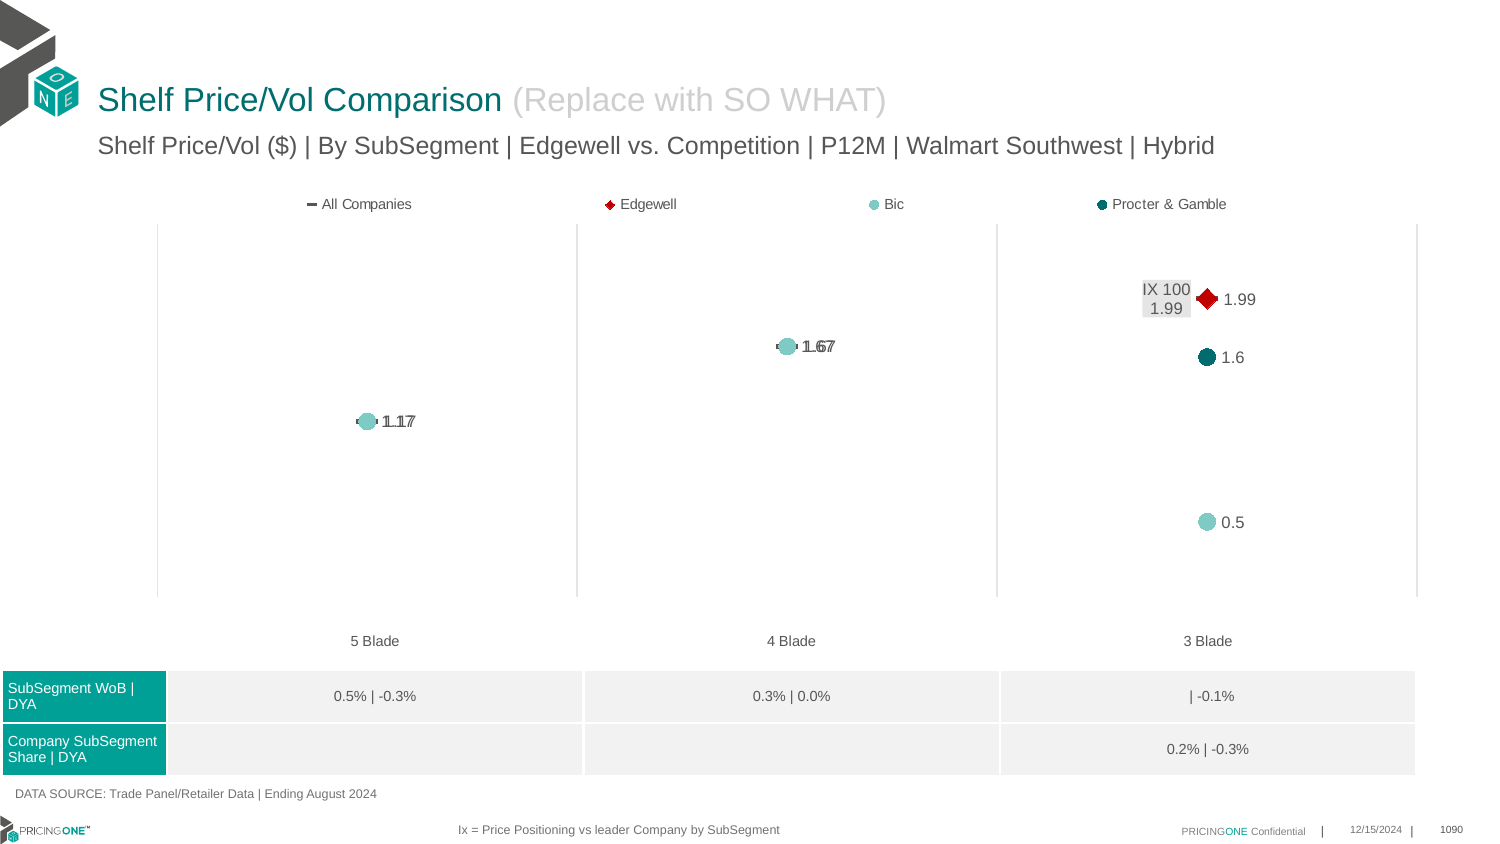

# Shelf Price/Vol Comparison (Replace with SO WHAT)
Shelf Price/Vol ($) | By SubSegment | Edgewell vs. Competition | P12M | Walmart Southwest | Hybrid

### Chart

| Category | All Companies | Edgewell | Bic | Procter & Gamble |
|---|---|---|---|---|
| None | 1.17 | None | 1.17 | None |
| None | 1.67 | None | 1.67 | None |
| IX 100 | 1.99 | 1.99 | 0.5 | 1.6 |
|  | 5 Blade | 4 Blade | 3 Blade |
| --- | --- | --- | --- |
| SubSegment WoB | DYA | 0.5% | -0.3% | 0.3% | 0.0% | | -0.1% |
| Company SubSegment Share | DYA |  |  | 0.2% | -0.3% |
DATA SOURCE: Trade Panel/Retailer Data | Ending August 2024
Ix = Price Positioning vs leader Company by SubSegment
12/15/2024
1090